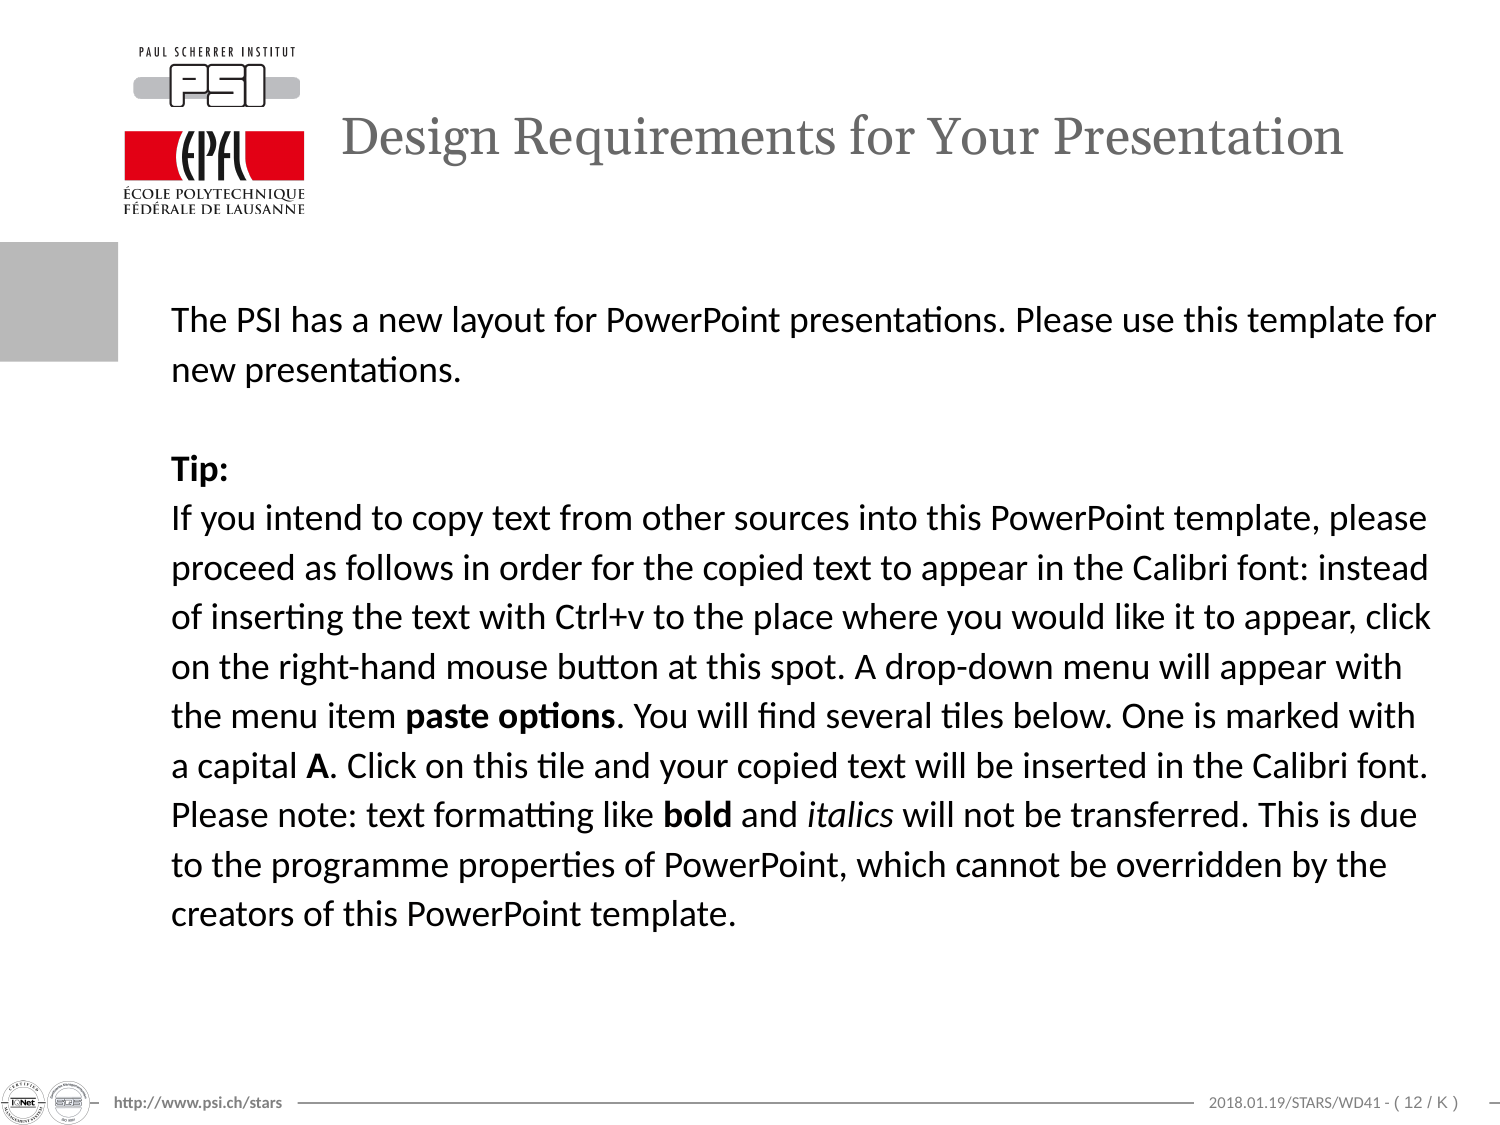

# Design Requirements for Your Presentation
The PSI has a new layout for PowerPoint presentations. Please use this template for new presentations.

Tip:
If you intend to copy text from other sources into this PowerPoint template, please proceed as follows in order for the copied text to appear in the Calibri font: instead of inserting the text with Ctrl+v to the place where you would like it to appear, click on the right-hand mouse button at this spot. A drop-down menu will appear with the menu item paste options. You will find several tiles below. One is marked with a capital A. Click on this tile and your copied text will be inserted in the Calibri font. Please note: text formatting like bold and italics will not be transferred. This is due to the programme properties of PowerPoint, which cannot be overridden by the creators of this PowerPoint template.